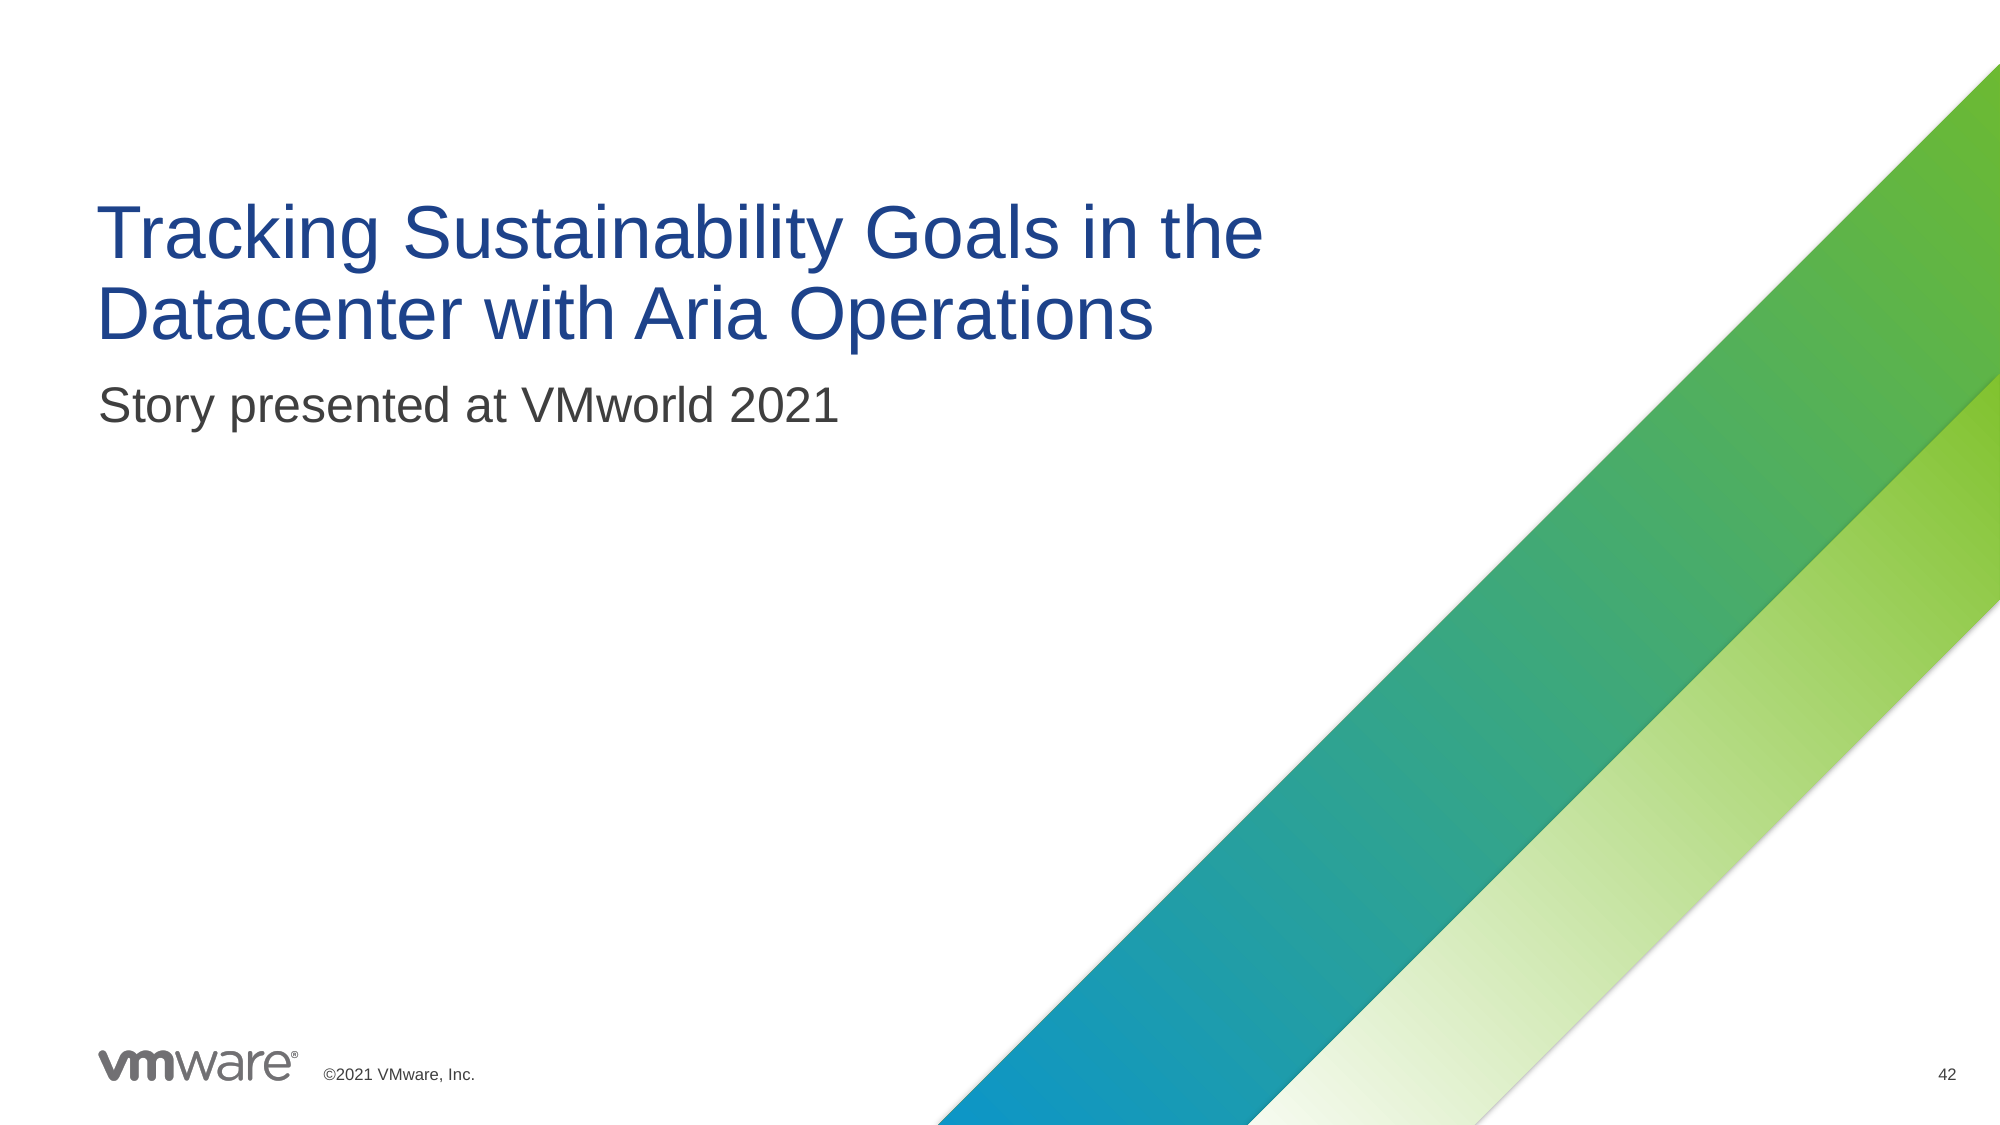

# Tracking Sustainability Goals in the Datacenter with Aria Operations
Story presented at VMworld 2021